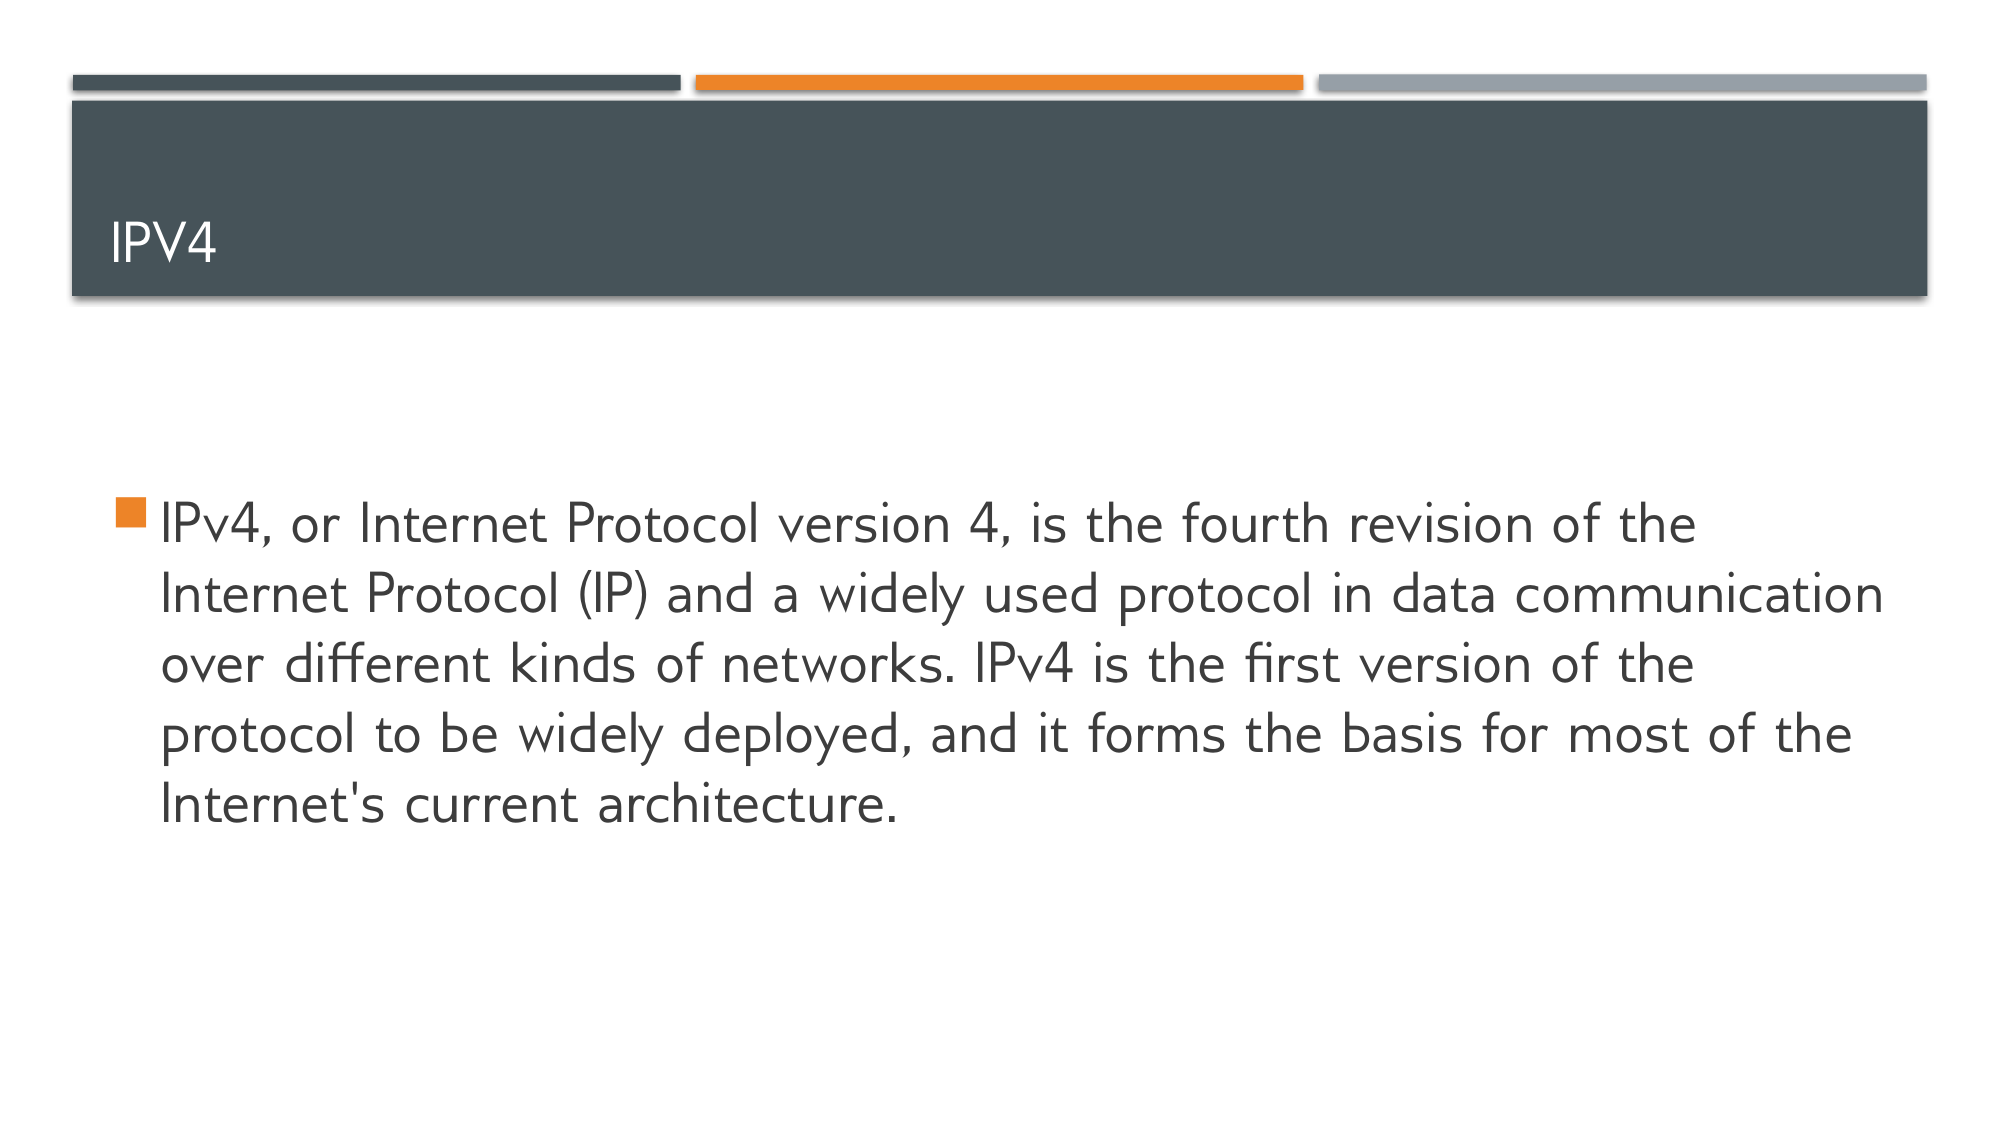

# IPV4
IPv4, or Internet Protocol version 4, is the fourth revision of the Internet Protocol (IP) and a widely used protocol in data communication over different kinds of networks. IPv4 is the first version of the protocol to be widely deployed, and it forms the basis for most of the Internet's current architecture.